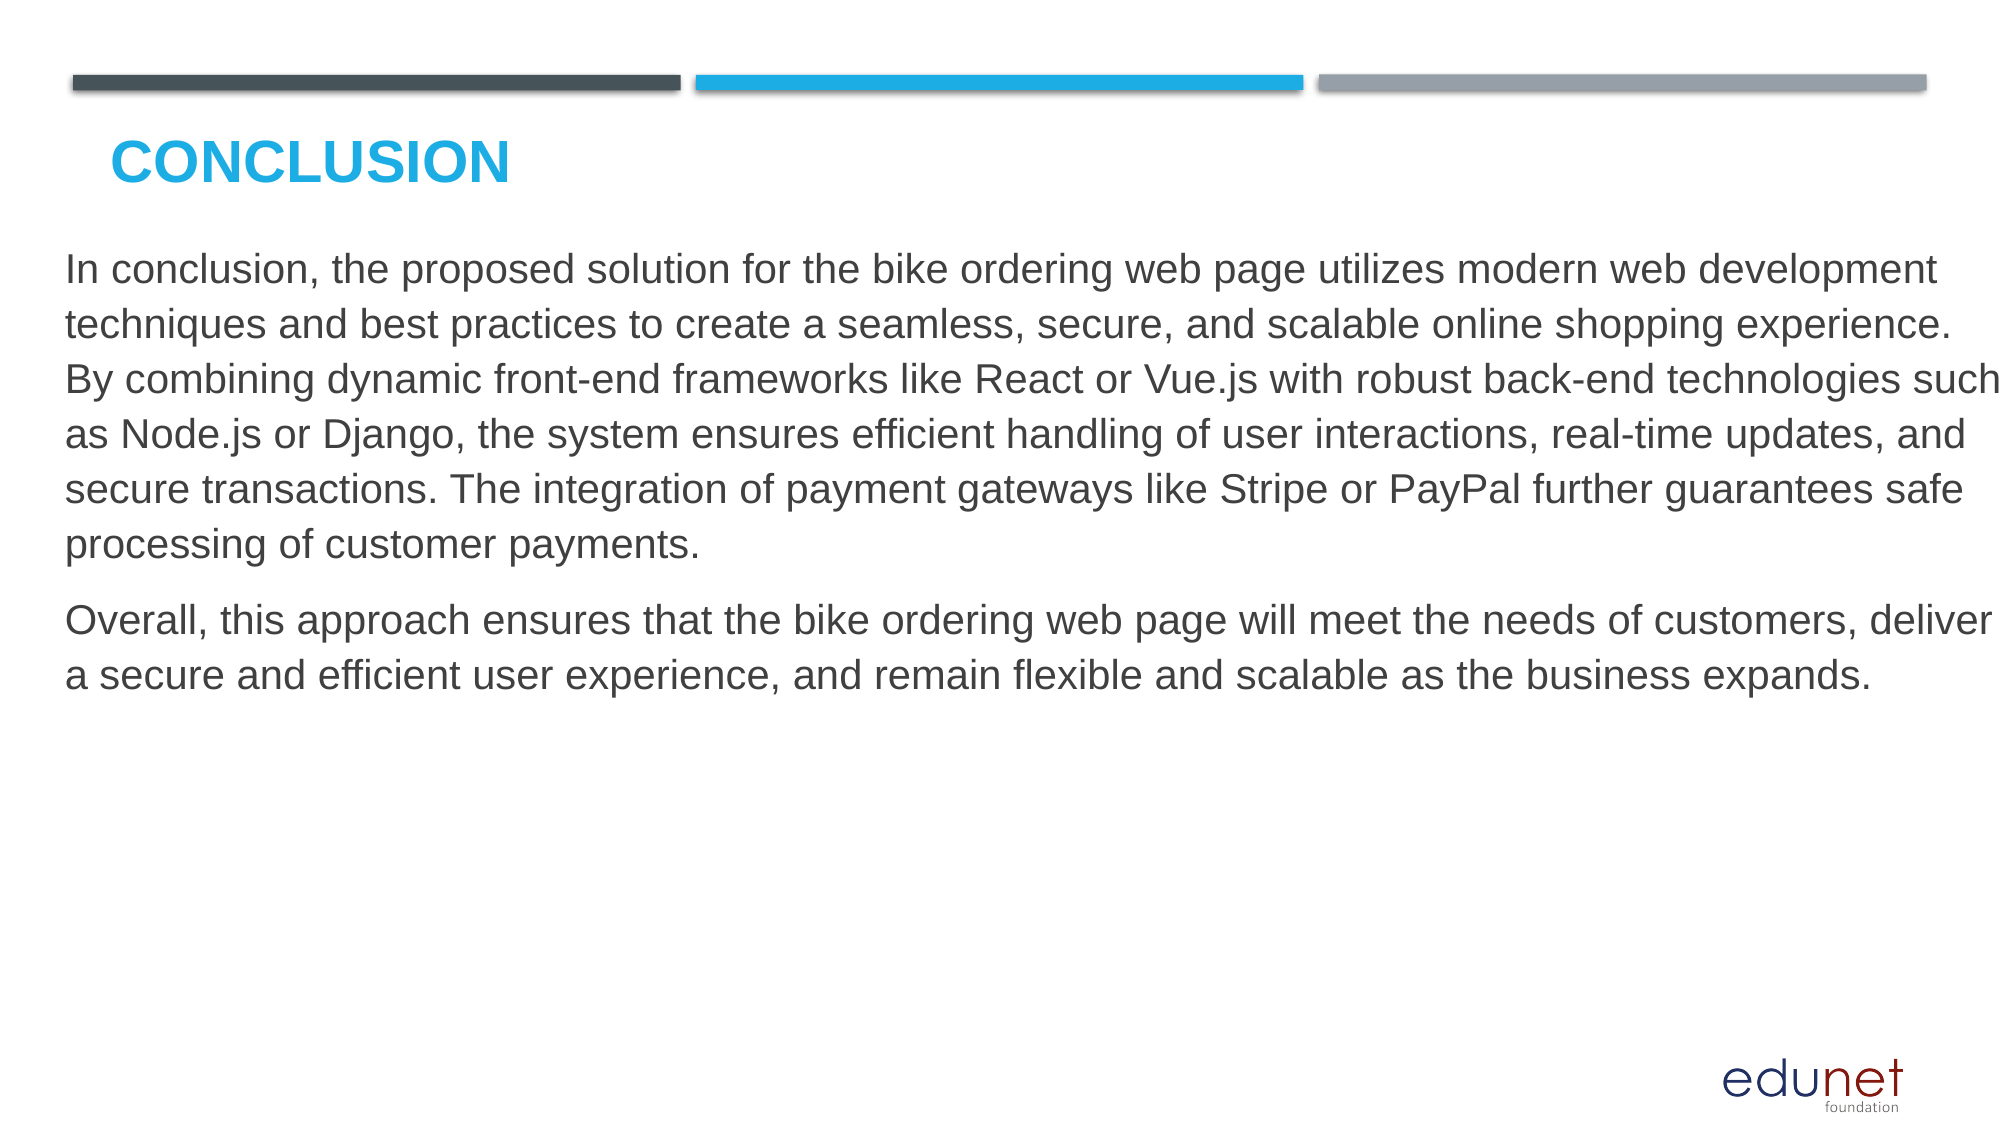

In conclusion, the proposed solution for the bike ordering web page utilizes modern web development techniques and best practices to create a seamless, secure, and scalable online shopping experience. By combining dynamic front-end frameworks like React or Vue.js with robust back-end technologies such as Node.js or Django, the system ensures efficient handling of user interactions, real-time updates, and secure transactions. The integration of payment gateways like Stripe or PayPal further guarantees safe processing of customer payments.
Overall, this approach ensures that the bike ordering web page will meet the needs of customers, deliver a secure and efficient user experience, and remain flexible and scalable as the business expands.

# Conclusion